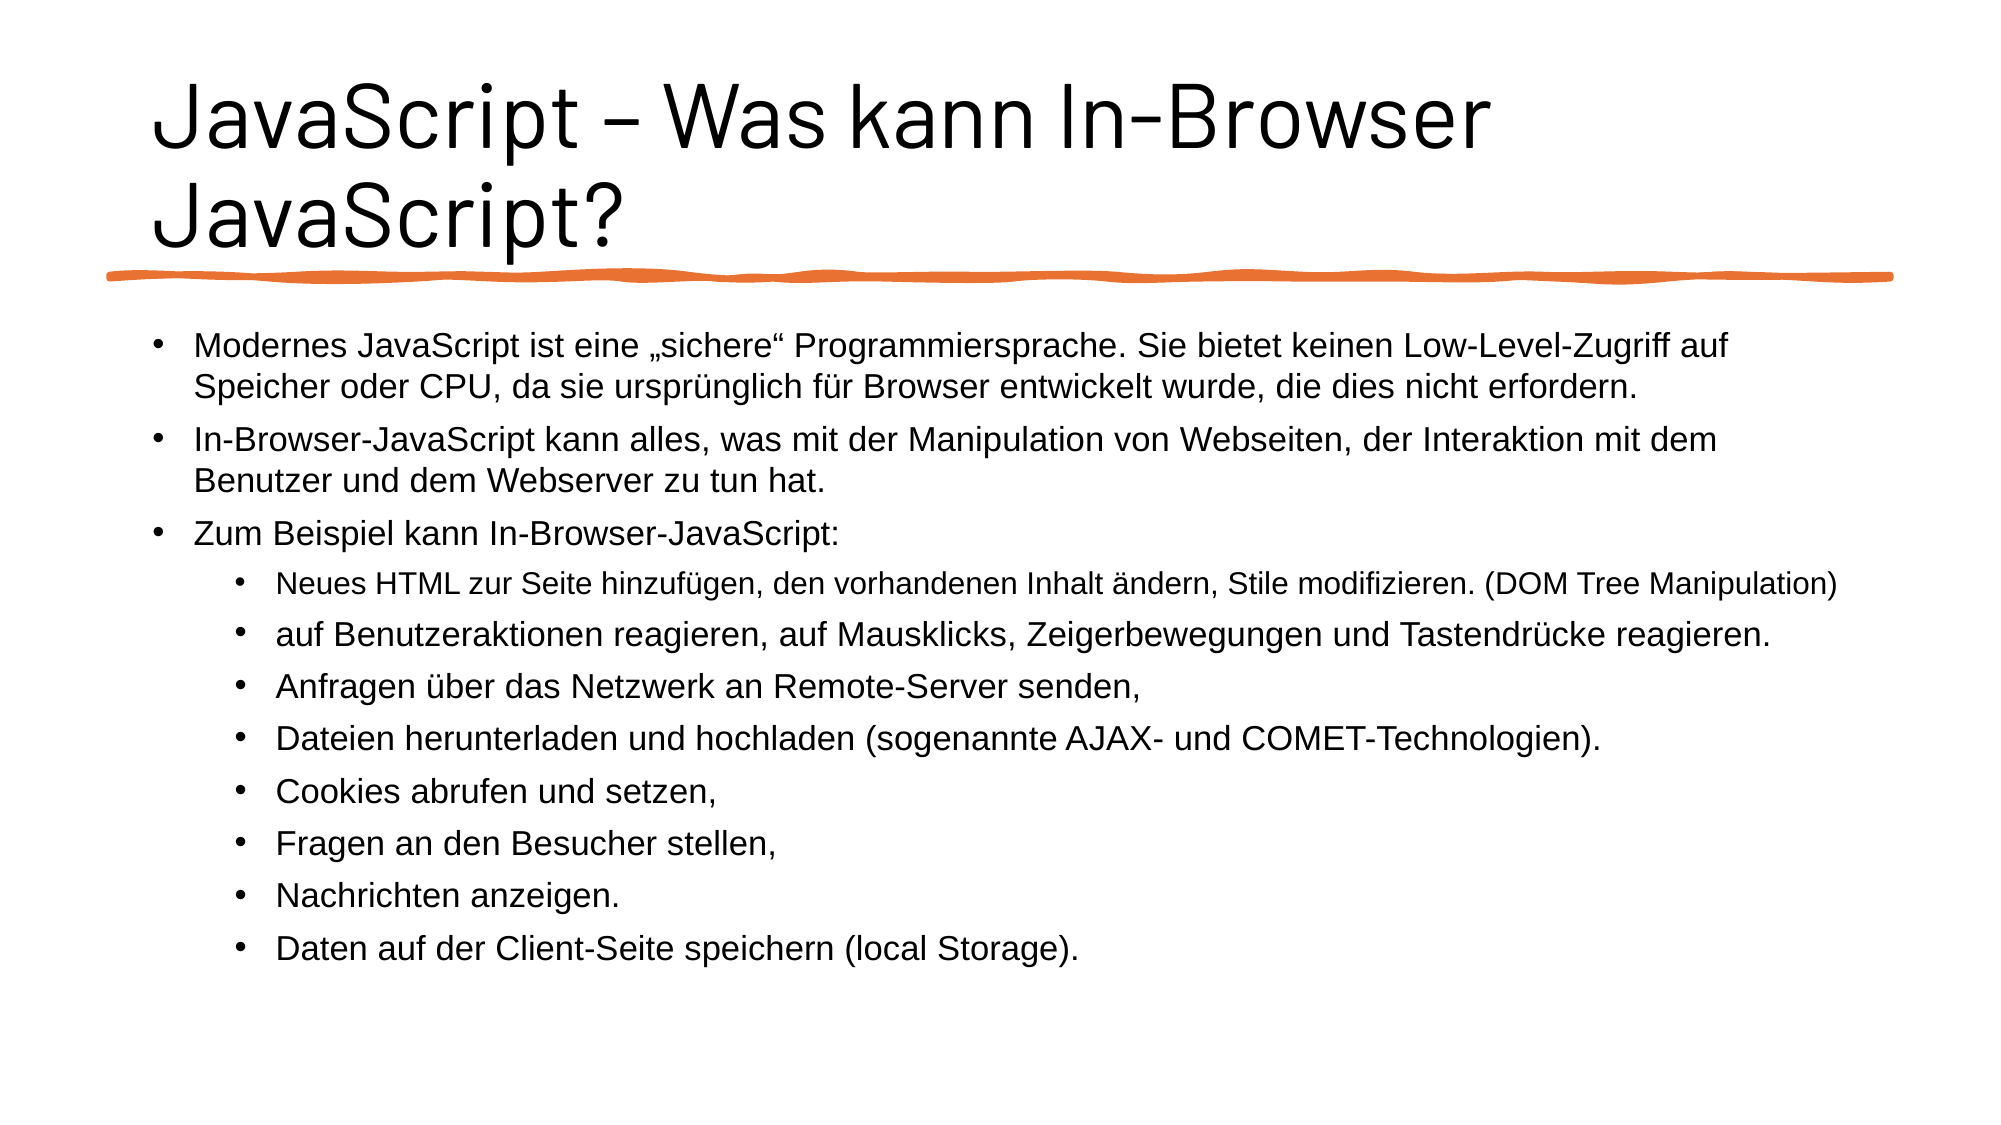

# JavaScript – Was kann In-Browser JavaScript?

Modernes JavaScript ist eine „sichere“ Programmiersprache. Sie bietet keinen Low-Level-Zugriff auf Speicher oder CPU, da sie ursprünglich für Browser entwickelt wurde, die dies nicht erfordern.
In-Browser-JavaScript kann alles, was mit der Manipulation von Webseiten, der Interaktion mit dem Benutzer und dem Webserver zu tun hat.
Zum Beispiel kann In-Browser-JavaScript:
Neues HTML zur Seite hinzufügen, den vorhandenen Inhalt ändern, Stile modifizieren. (DOM Tree Manipulation)
auf Benutzeraktionen reagieren, auf Mausklicks, Zeigerbewegungen und Tastendrücke reagieren.
Anfragen über das Netzwerk an Remote-Server senden,
Dateien herunterladen und hochladen (sogenannte AJAX- und COMET-Technologien).
Cookies abrufen und setzen,
Fragen an den Besucher stellen,
Nachrichten anzeigen.
Daten auf der Client-Seite speichern (local Storage).